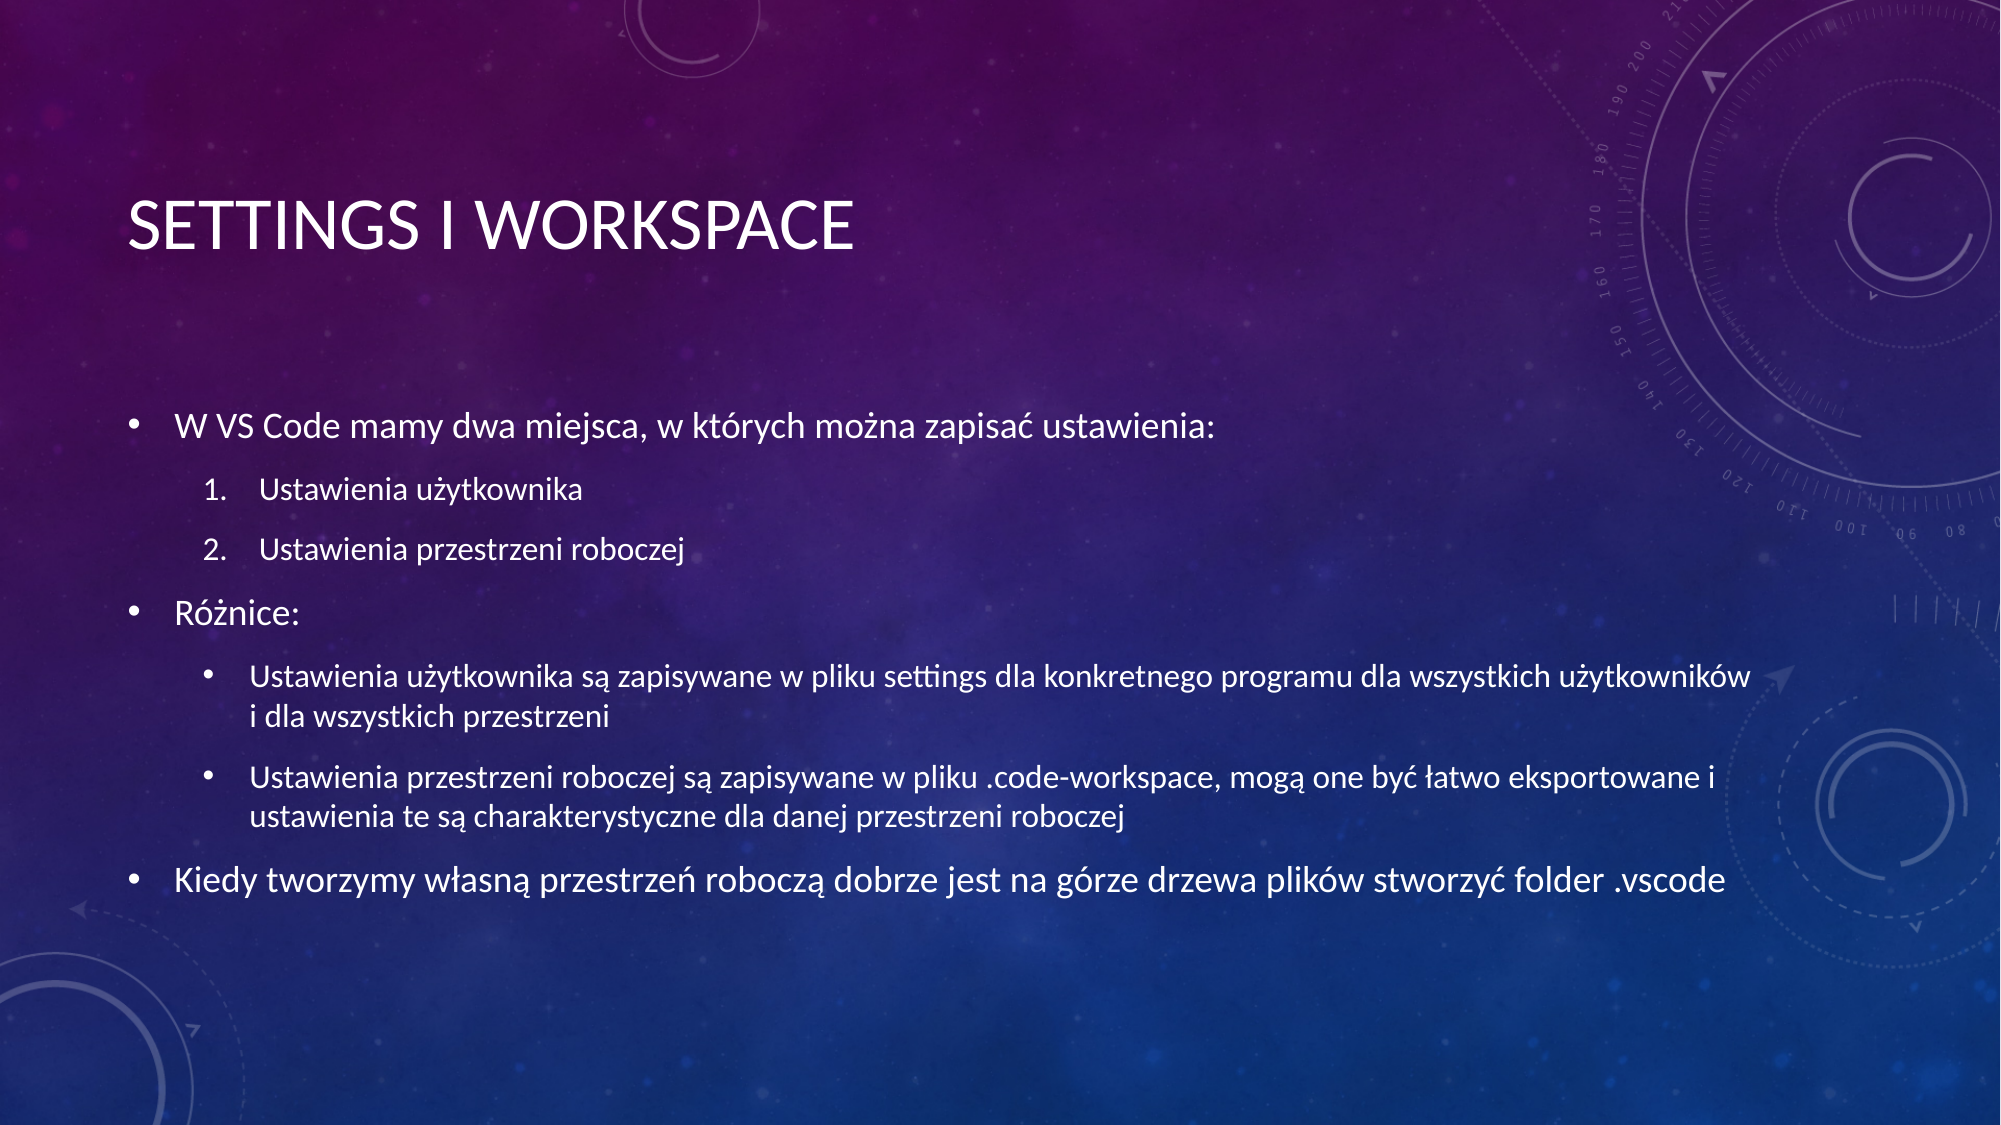

# Settings i workspace
W VS Code mamy dwa miejsca, w których można zapisać ustawienia:
Ustawienia użytkownika
Ustawienia przestrzeni roboczej
Różnice:
Ustawienia użytkownika są zapisywane w pliku settings dla konkretnego programu dla wszystkich użytkowników i dla wszystkich przestrzeni
Ustawienia przestrzeni roboczej są zapisywane w pliku .code-workspace, mogą one być łatwo eksportowane i ustawienia te są charakterystyczne dla danej przestrzeni roboczej
Kiedy tworzymy własną przestrzeń roboczą dobrze jest na górze drzewa plików stworzyć folder .vscode